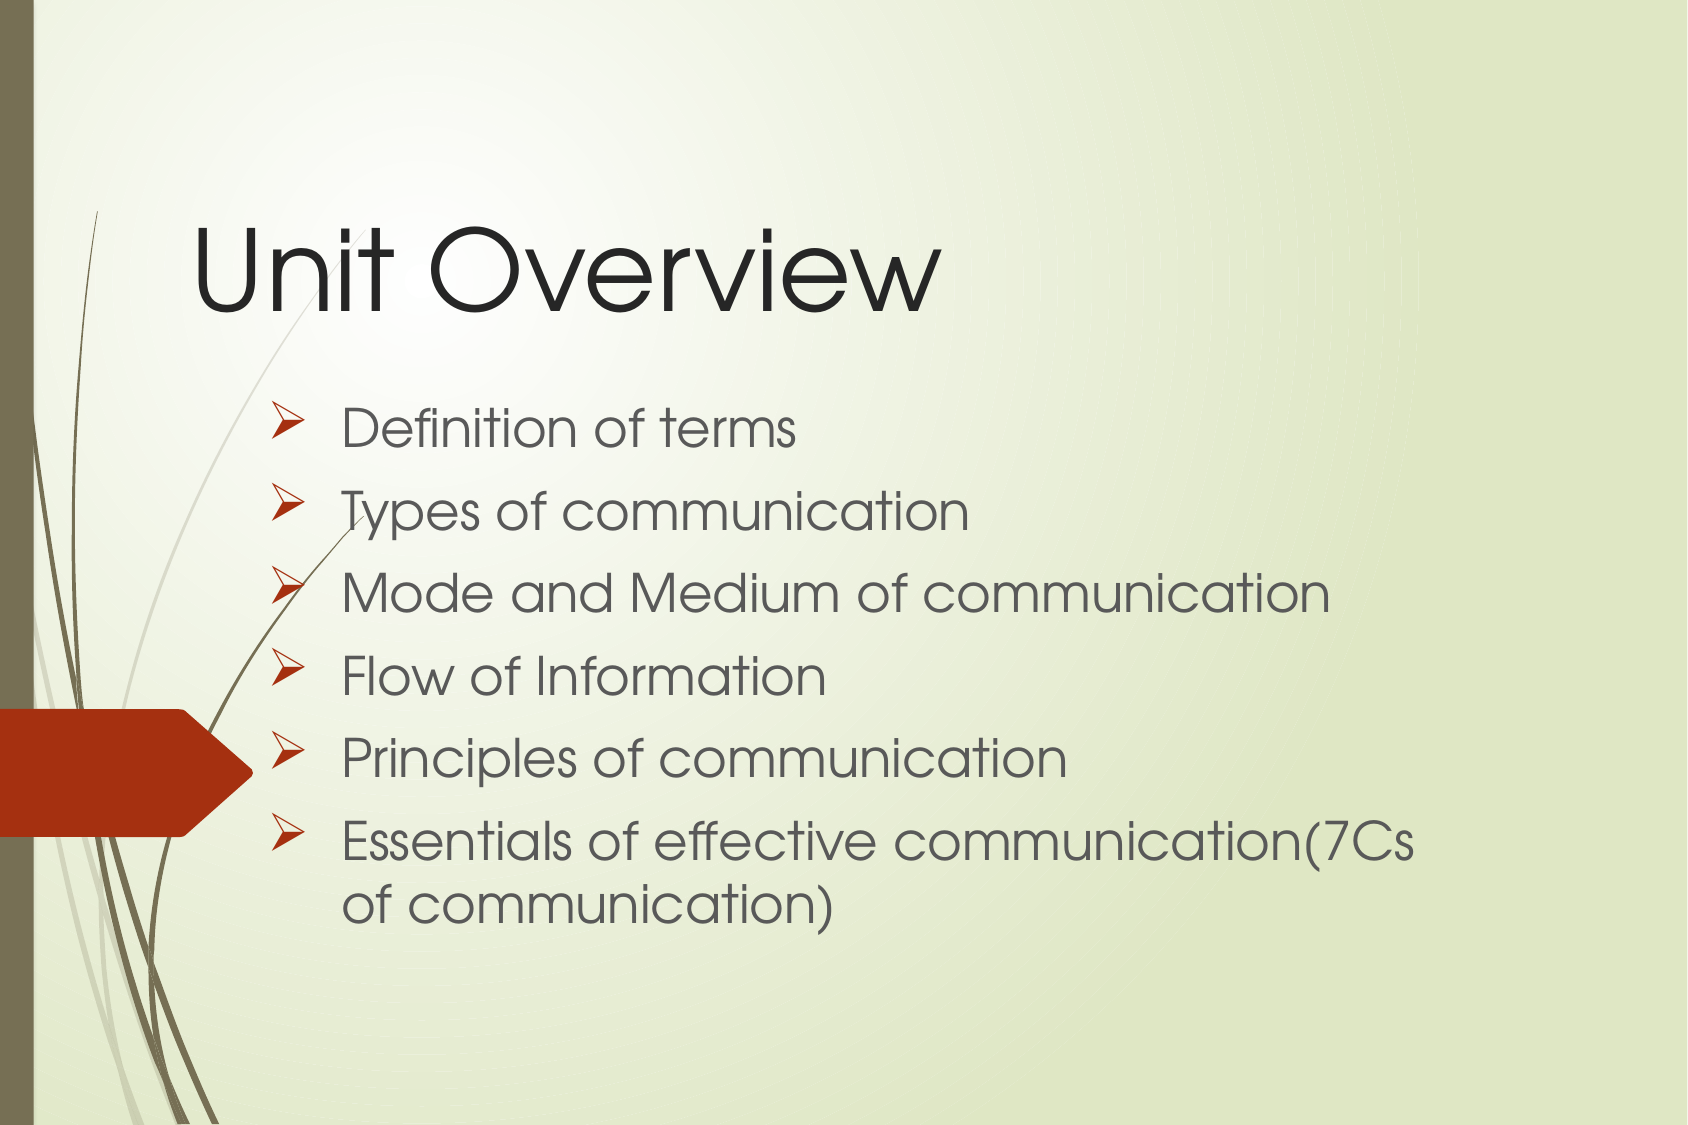

# Unit Overview
Definition of terms
Types of communication
Mode and Medium of communication
Flow of Information
Principles of communication
Essentials of effective communication(7Cs of communication)